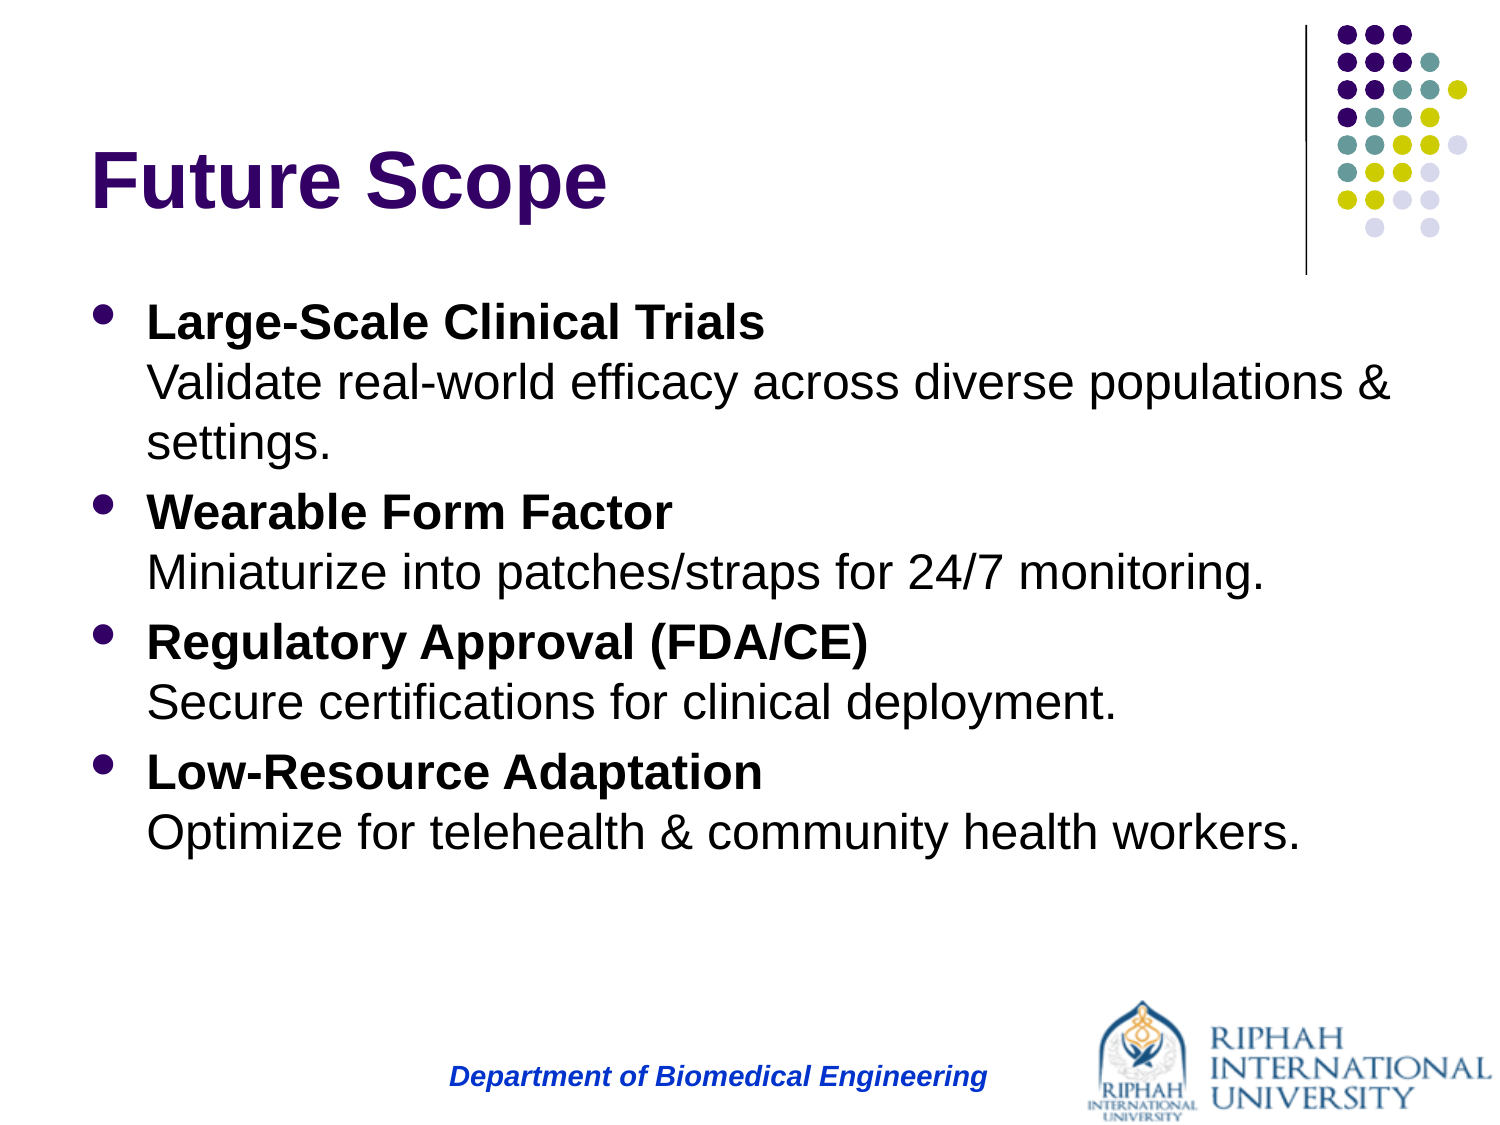

# Future Scope
Large-Scale Clinical Trials
Validate real-world efficacy across diverse populations & settings.
Wearable Form Factor
Miniaturize into patches/straps for 24/7 monitoring.
Regulatory Approval (FDA/CE)
Secure certifications for clinical deployment.
Low-Resource Adaptation
Optimize for telehealth & community health workers.

Department of Biomedical Engineering